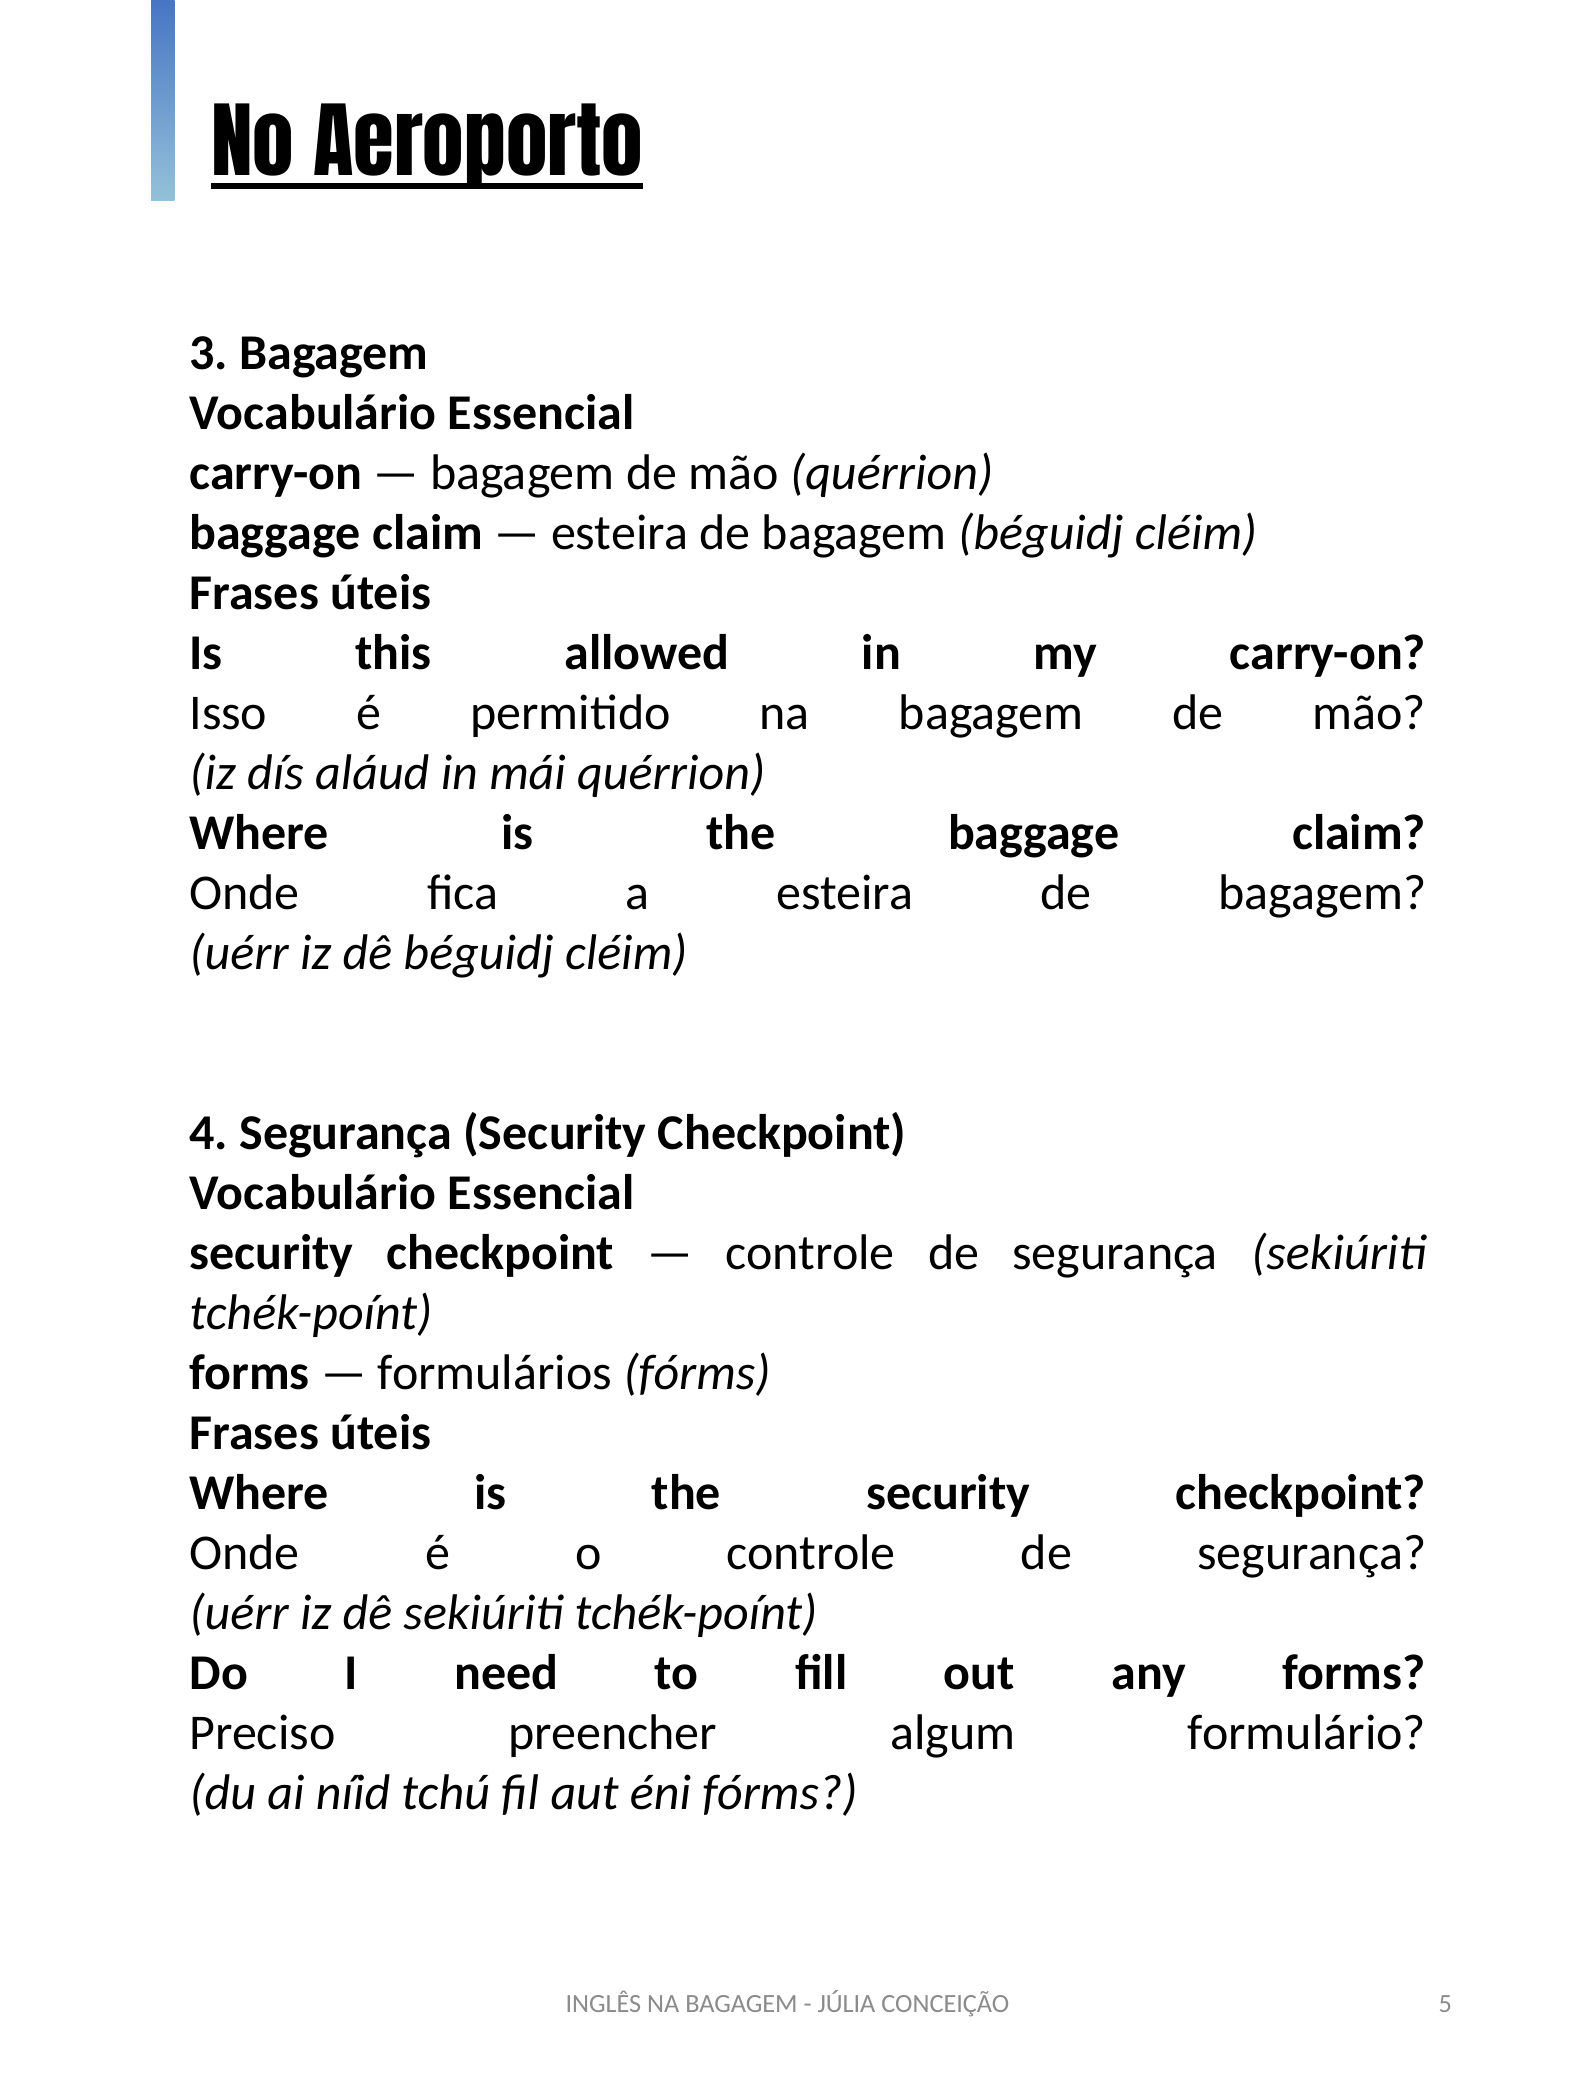

No Aeroporto
3. Bagagem
Vocabulário Essencial
carry-on — bagagem de mão (quérrion)
baggage claim — esteira de bagagem (béguidj cléim)
Frases úteis
Is this allowed in my carry-on?
Isso é permitido na bagagem de mão?
(iz dís aláud in mái quérrion)
Where is the baggage claim?
Onde fica a esteira de bagagem?
(uérr iz dê béguidj cléim)

4. Segurança (Security Checkpoint)
Vocabulário Essencial
security checkpoint — controle de segurança (sekiúriti tchék-poínt)
forms — formulários (fórms)
Frases úteis
Where is the security checkpoint?
Onde é o controle de segurança?
(uérr iz dê sekiúriti tchék-poínt)
Do I need to fill out any forms?
Preciso preencher algum formulário?
(du ai níid tchú fil aut éni fórms?)

INGLÊS NA BAGAGEM - JÚLIA CONCEIÇÃO
5